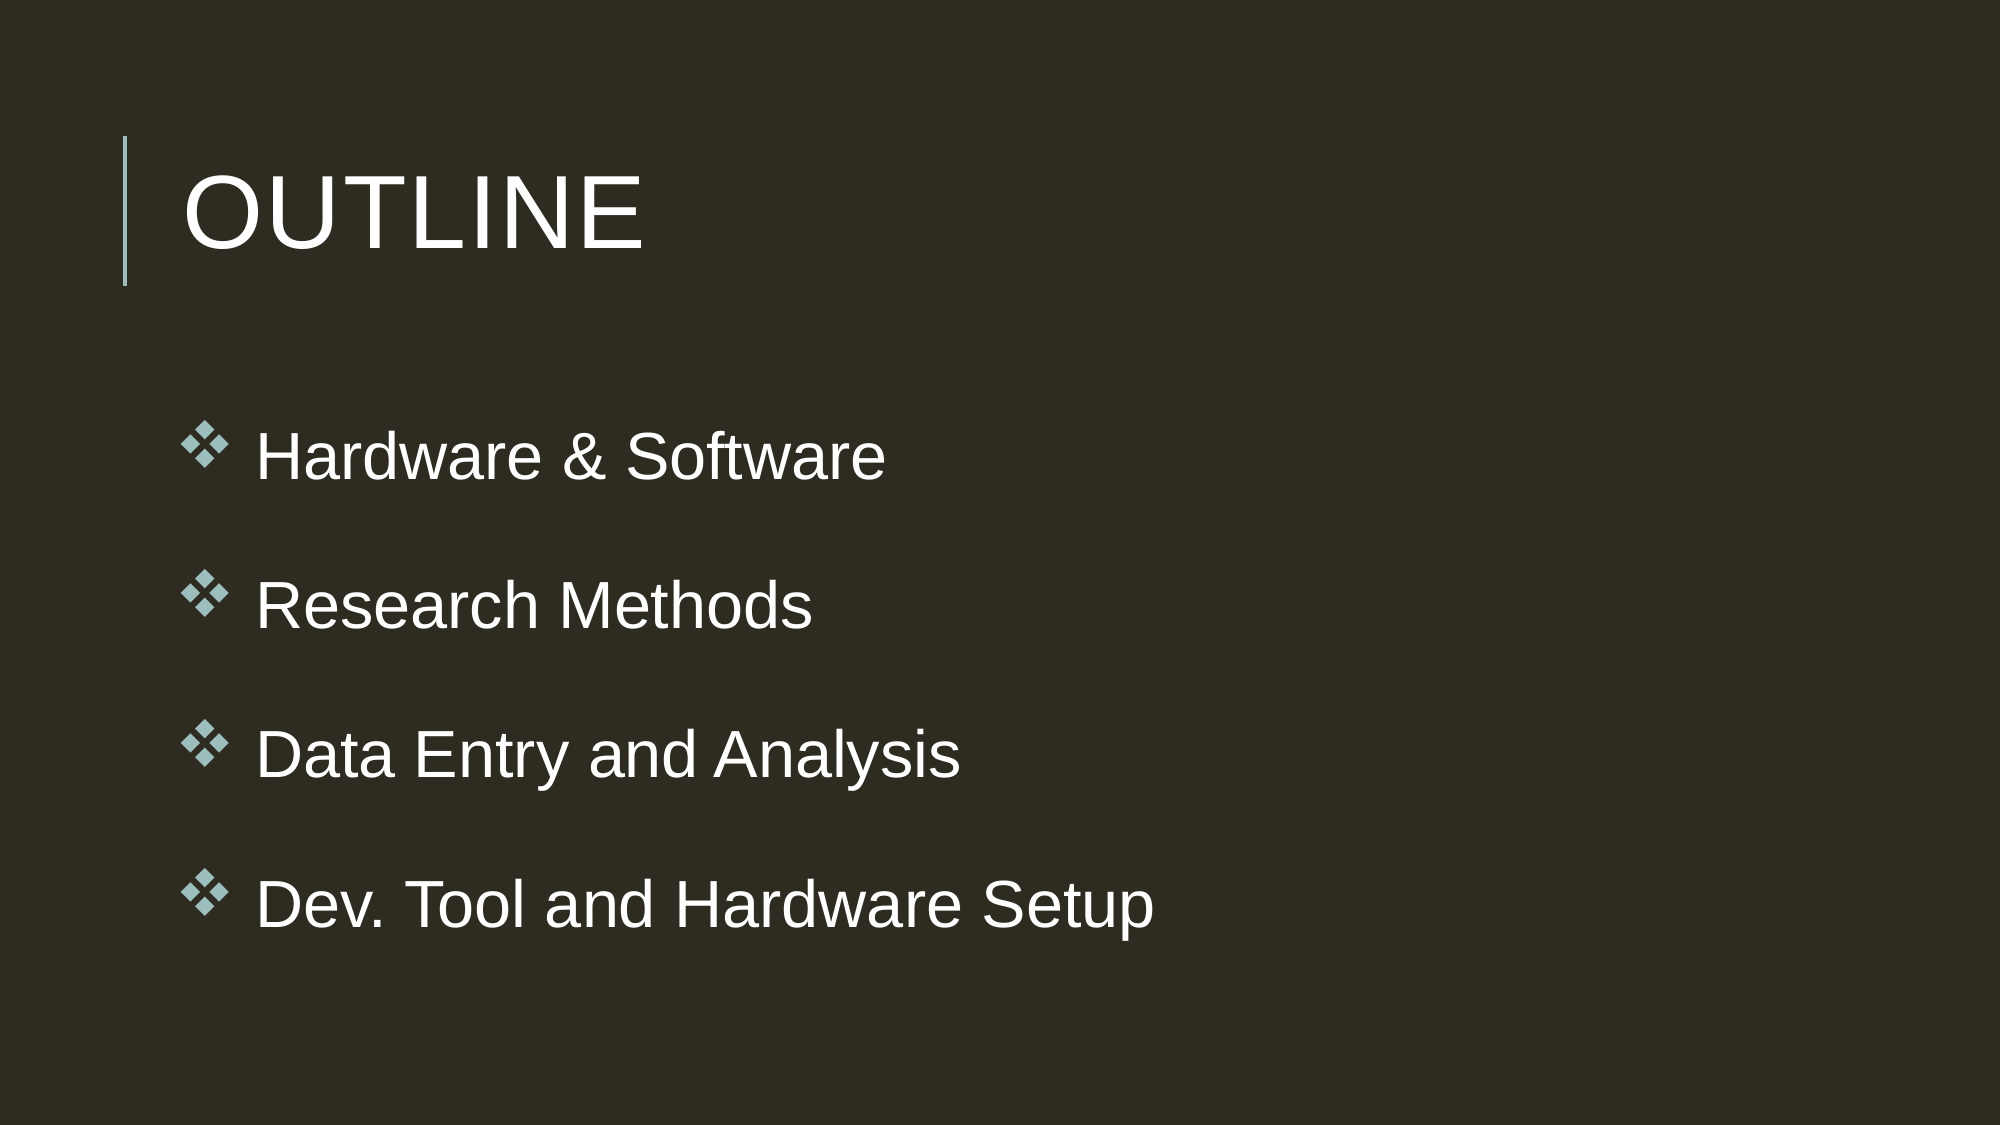

# outline
 Hardware & Software
 Research Methods
 Data Entry and Analysis
 Dev. Tool and Hardware Setup